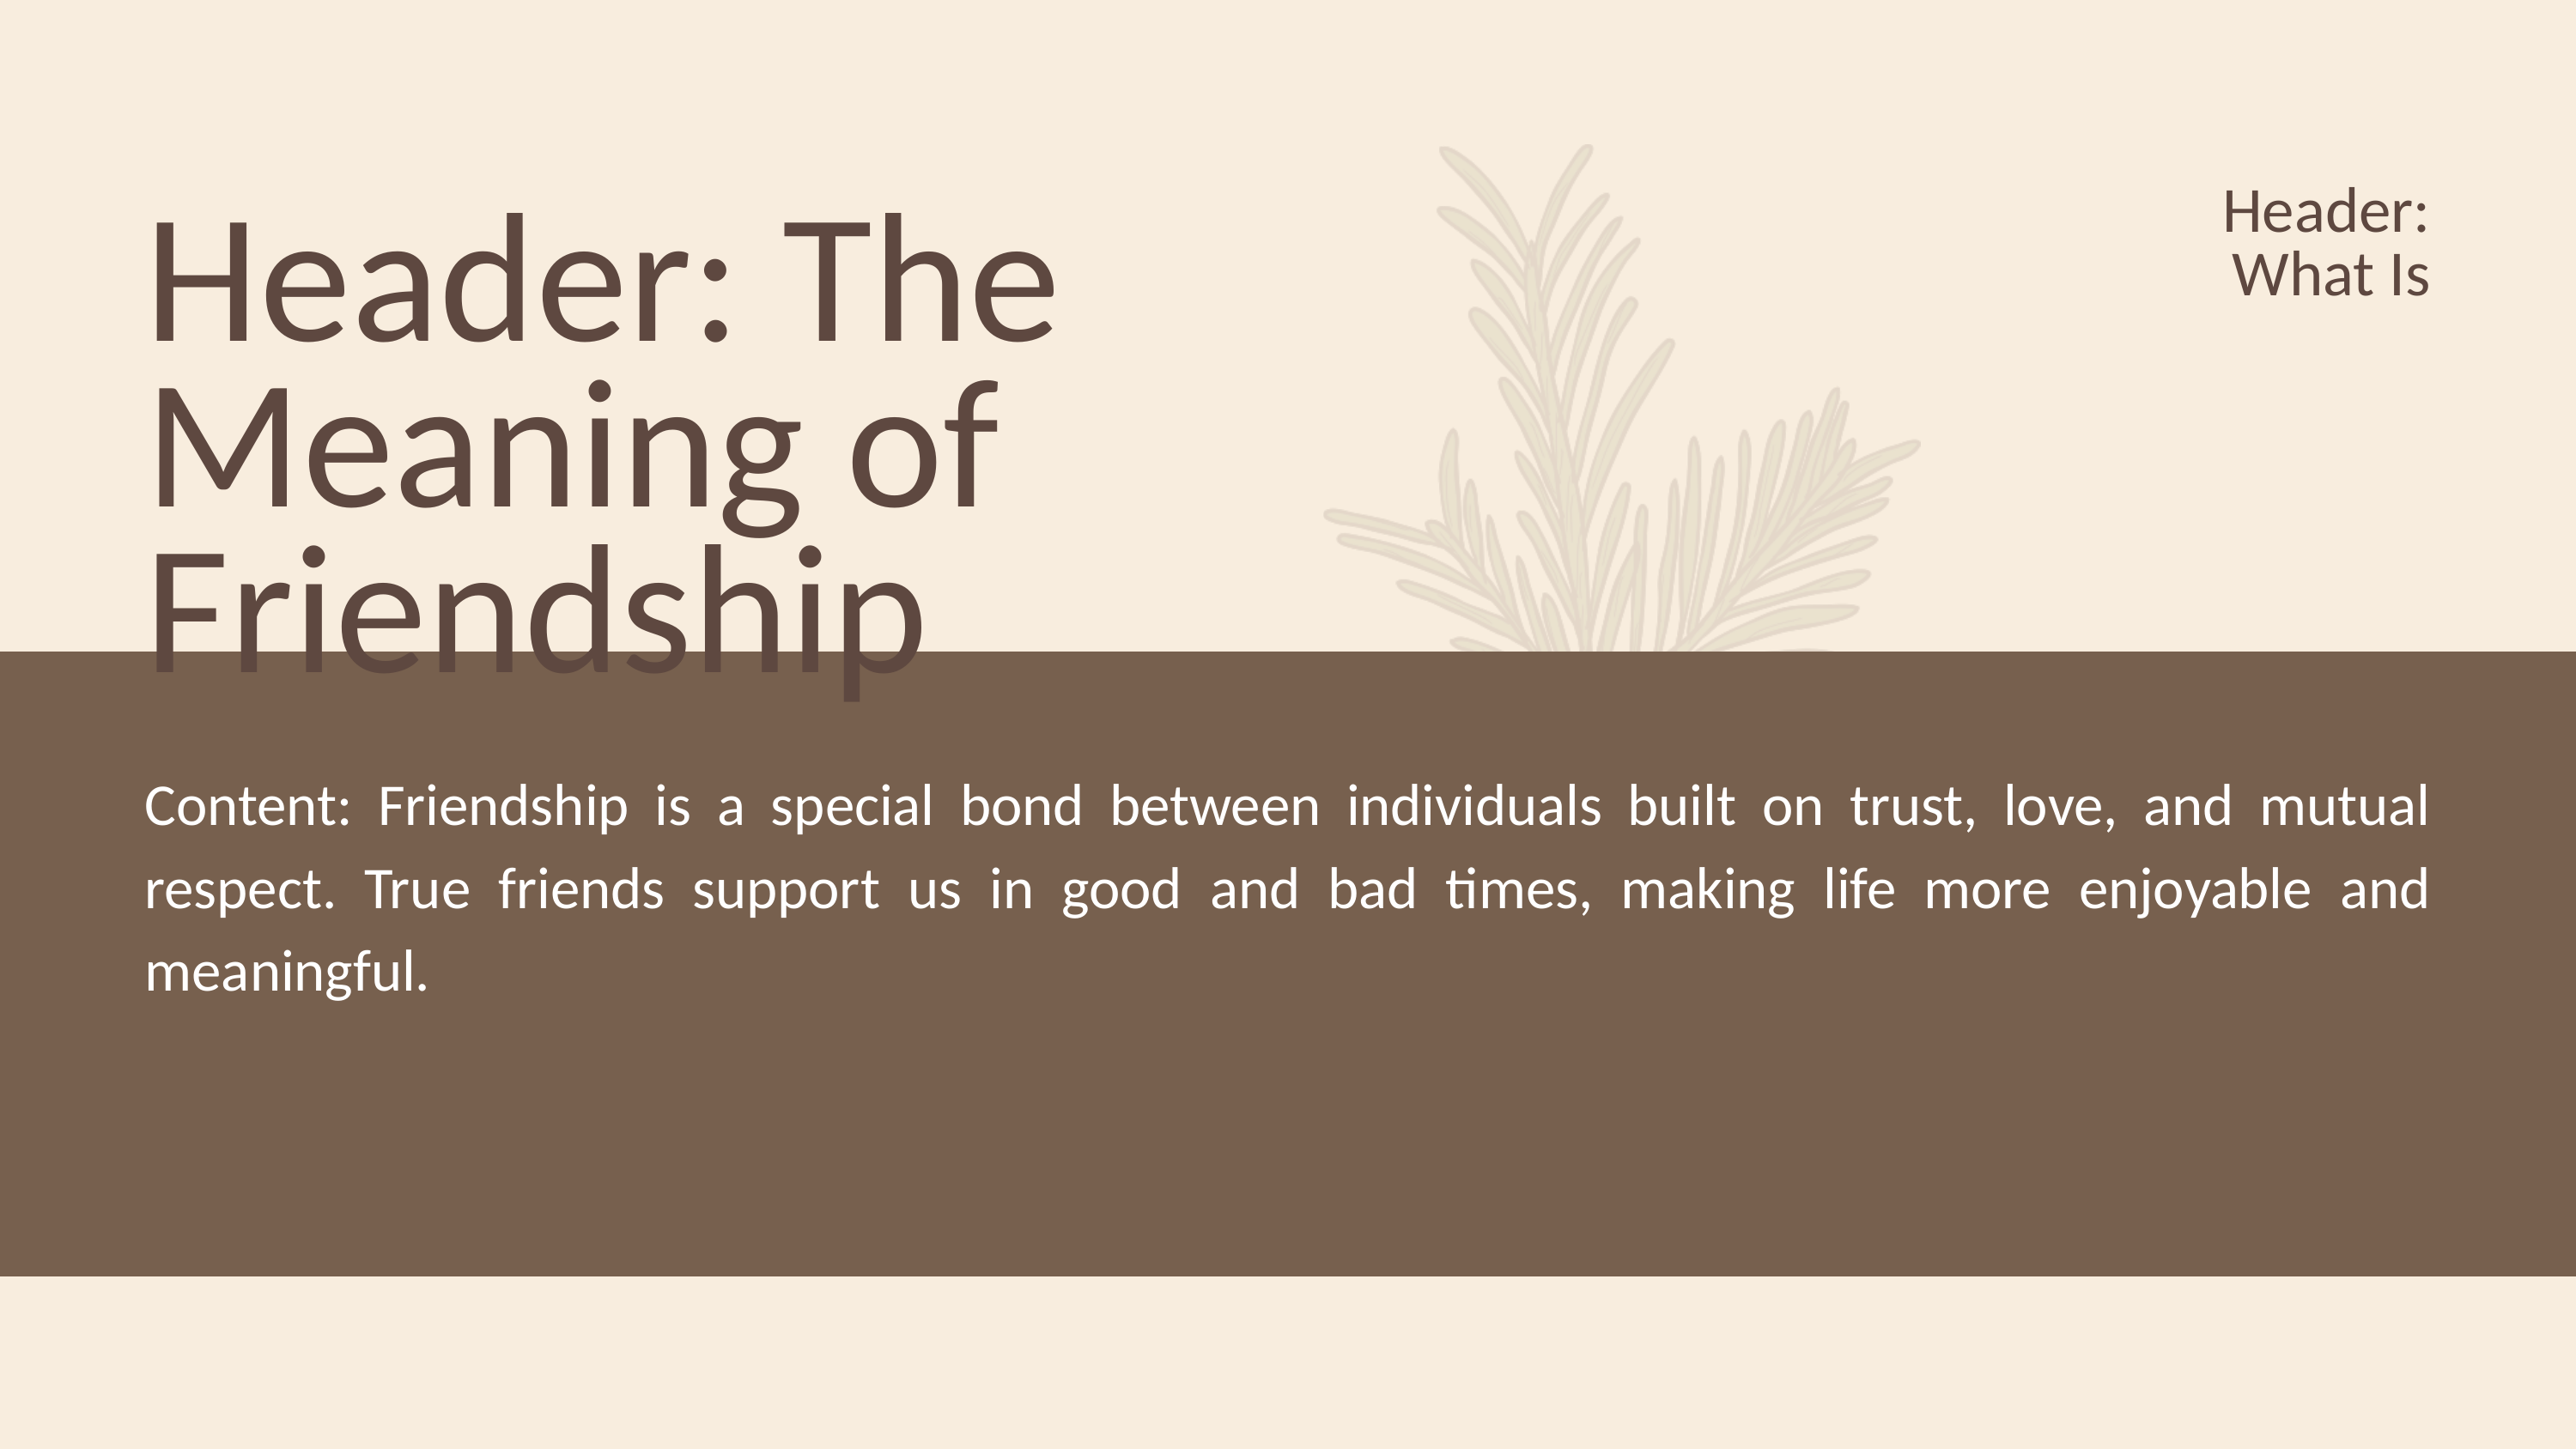

Header: What Is
Header: The Meaning of Friendship

Content: Friendship is a special bond between individuals built on trust, love, and mutual respect. True friends support us in good and bad times, making life more enjoyable and meaningful.